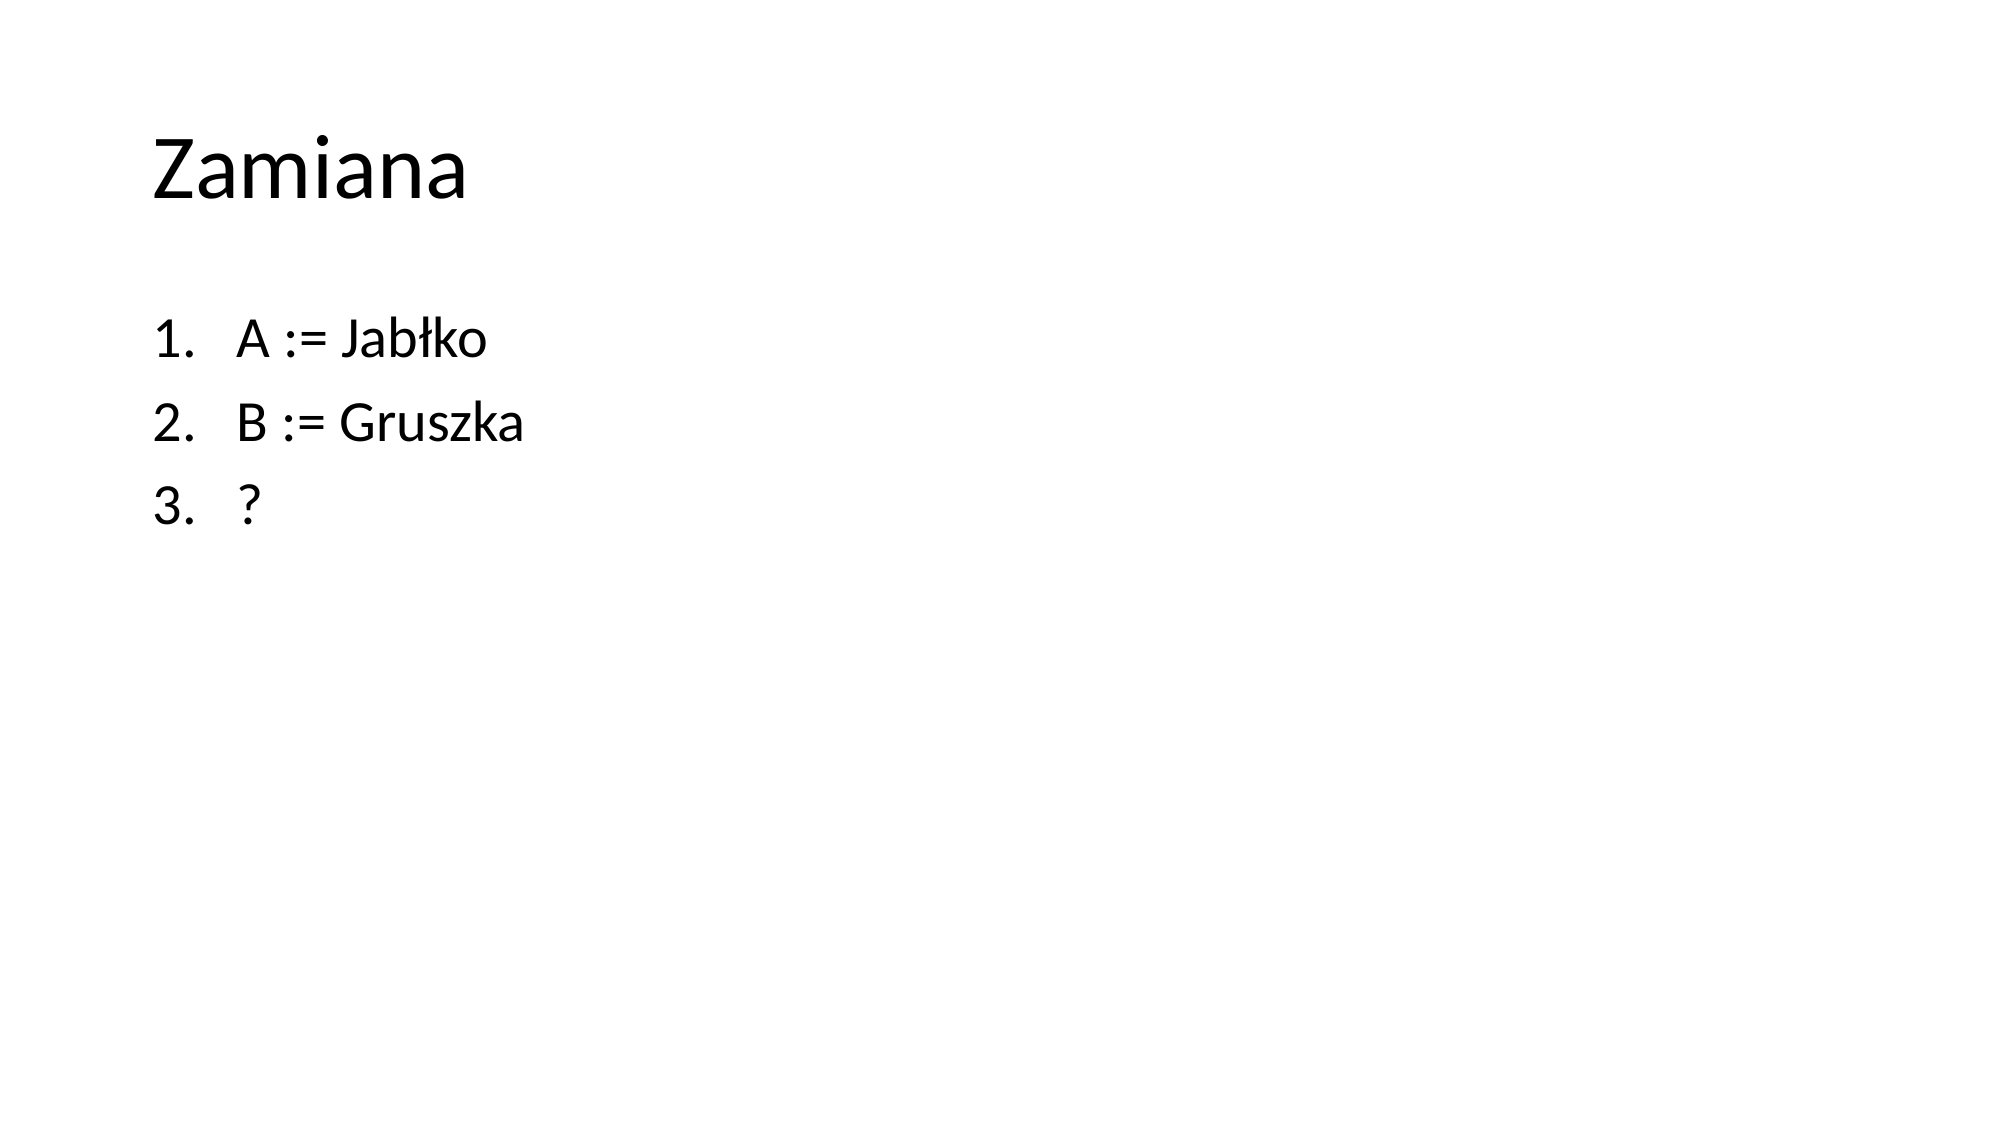

# Zamiana
A := Jabłko
B := Gruszka
?